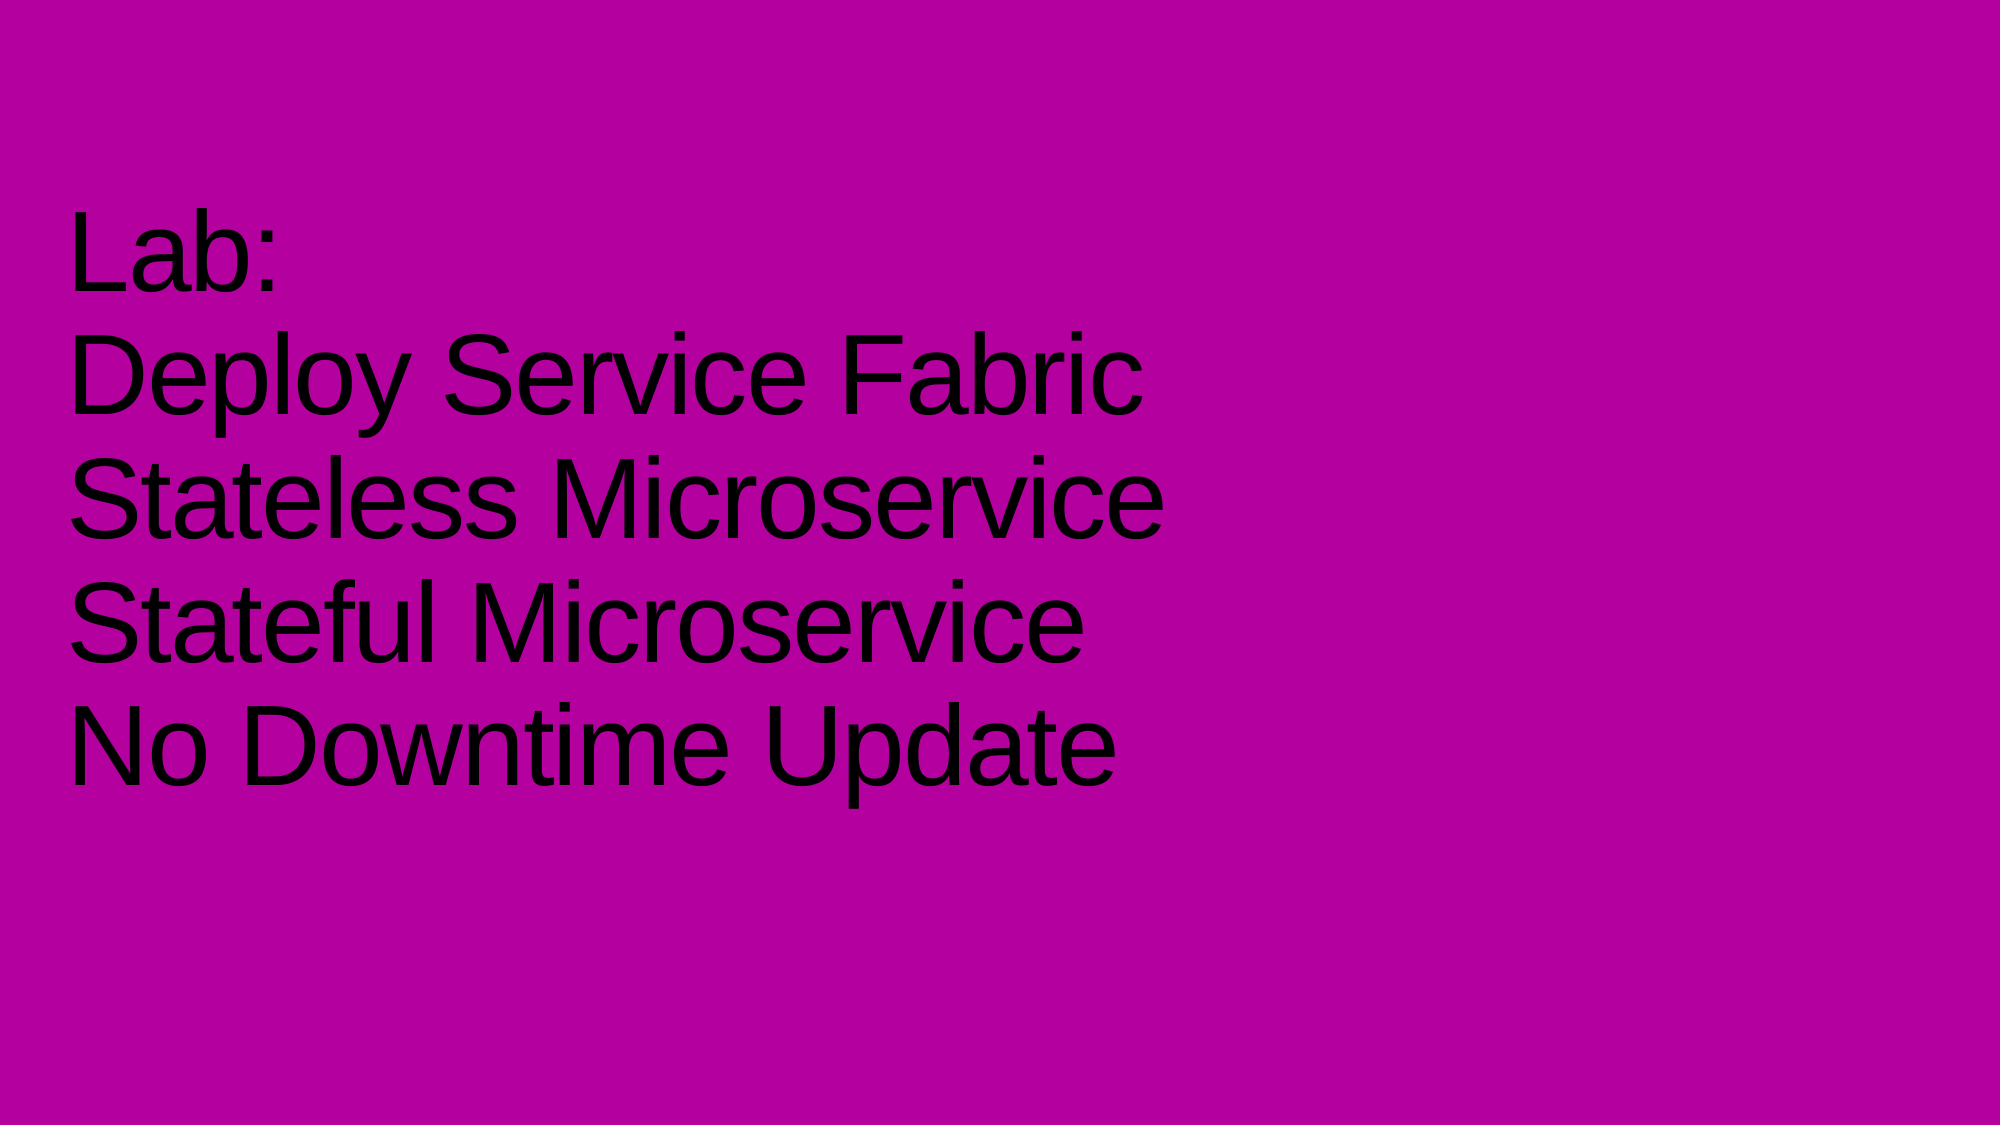

# Lab: Deploy Service Fabric Stateless Microservice Stateful Microservice No Downtime Update